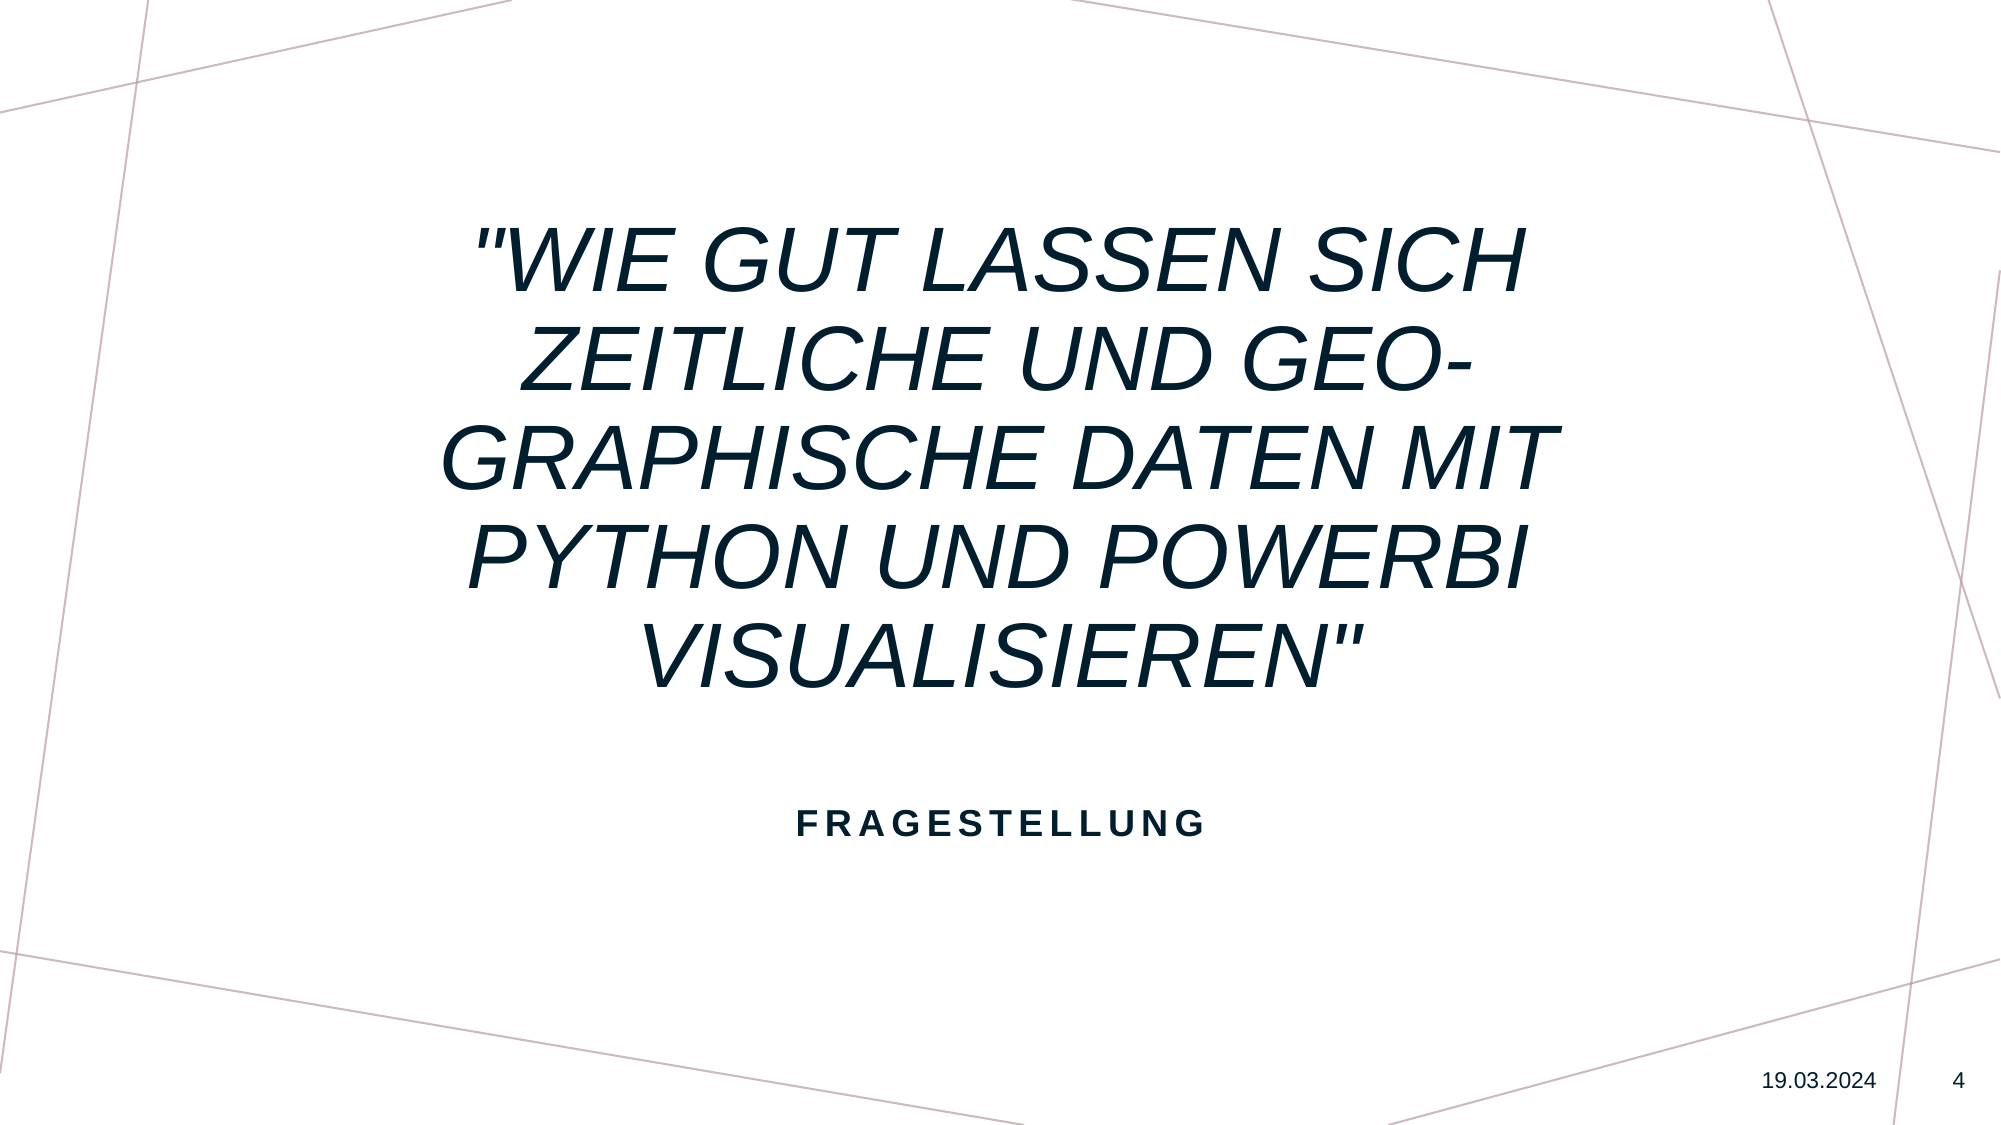

# "Wie gut lassen sich zeitliche und geo-graphische Daten mit Python und PowerBI visualisieren"
Fragestellung
19.03.2024
4